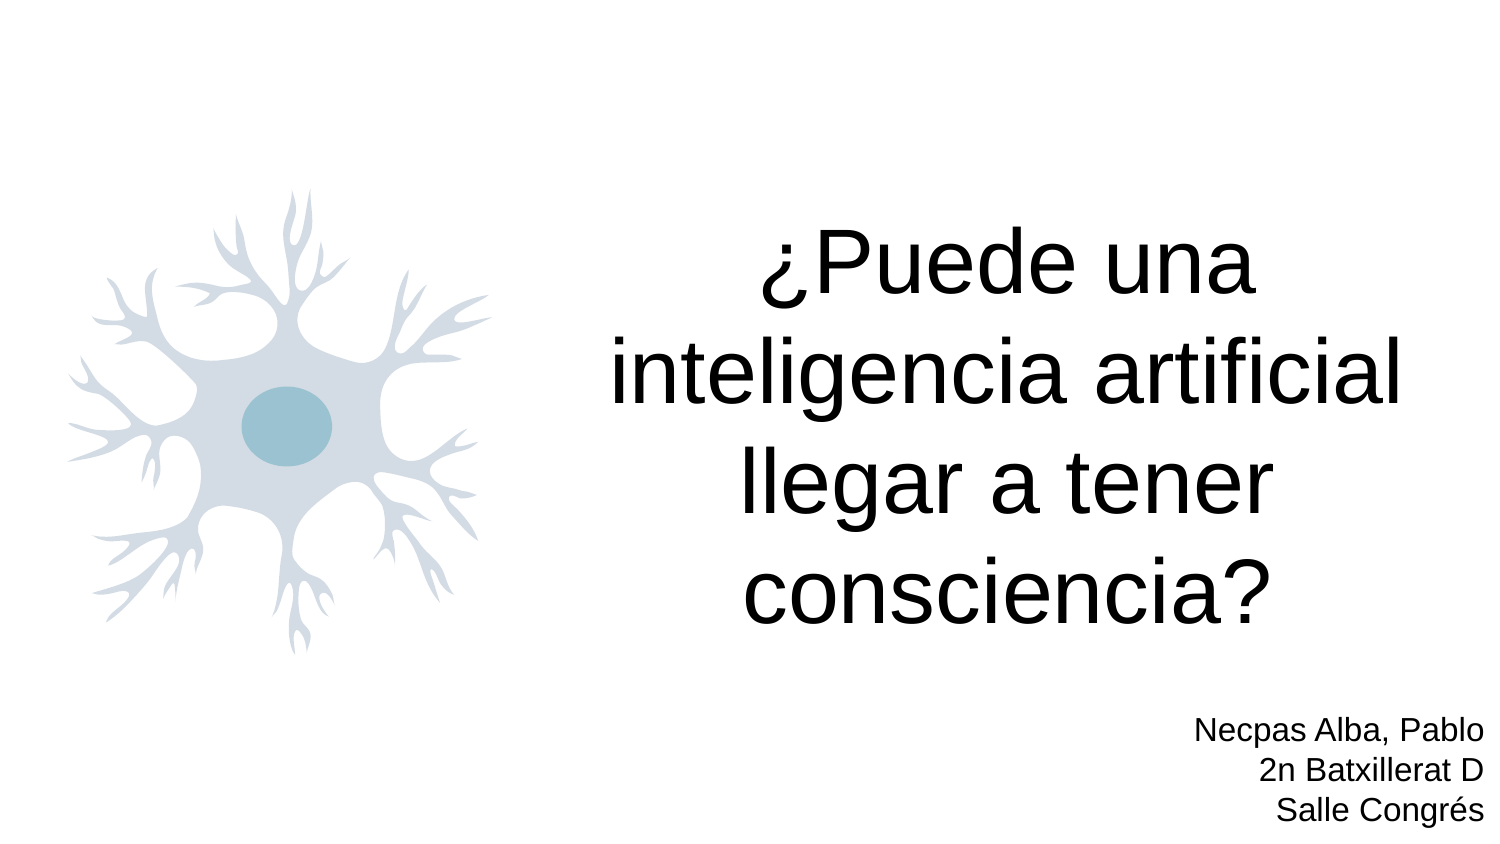

# ¿Puede una inteligencia artificial llegar a tener consciencia?
Necpas Alba, Pablo
2n Batxillerat D
Salle Congrés